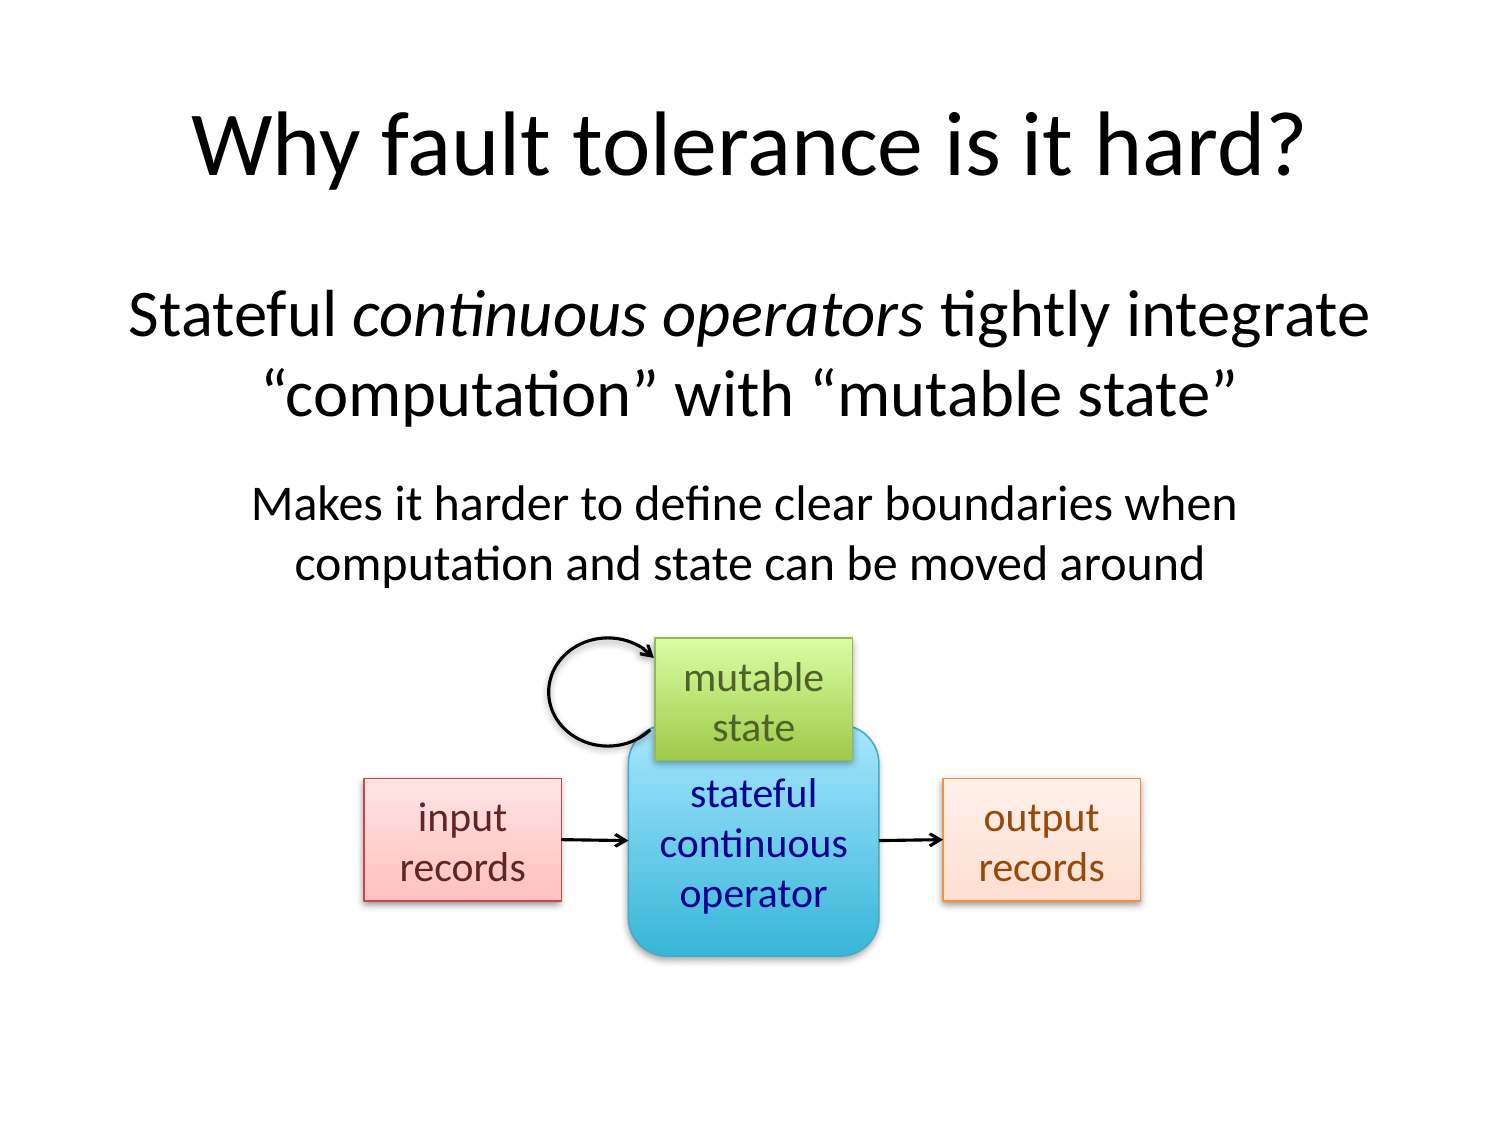

# Why fault tolerance is it hard?
Stateful continuous operators tightly integrate “computation” with “mutable state”

Makes it harder to define clear boundaries when
computation and state can be moved around
mutable state
stateful
continuous operator
input
records
output
records